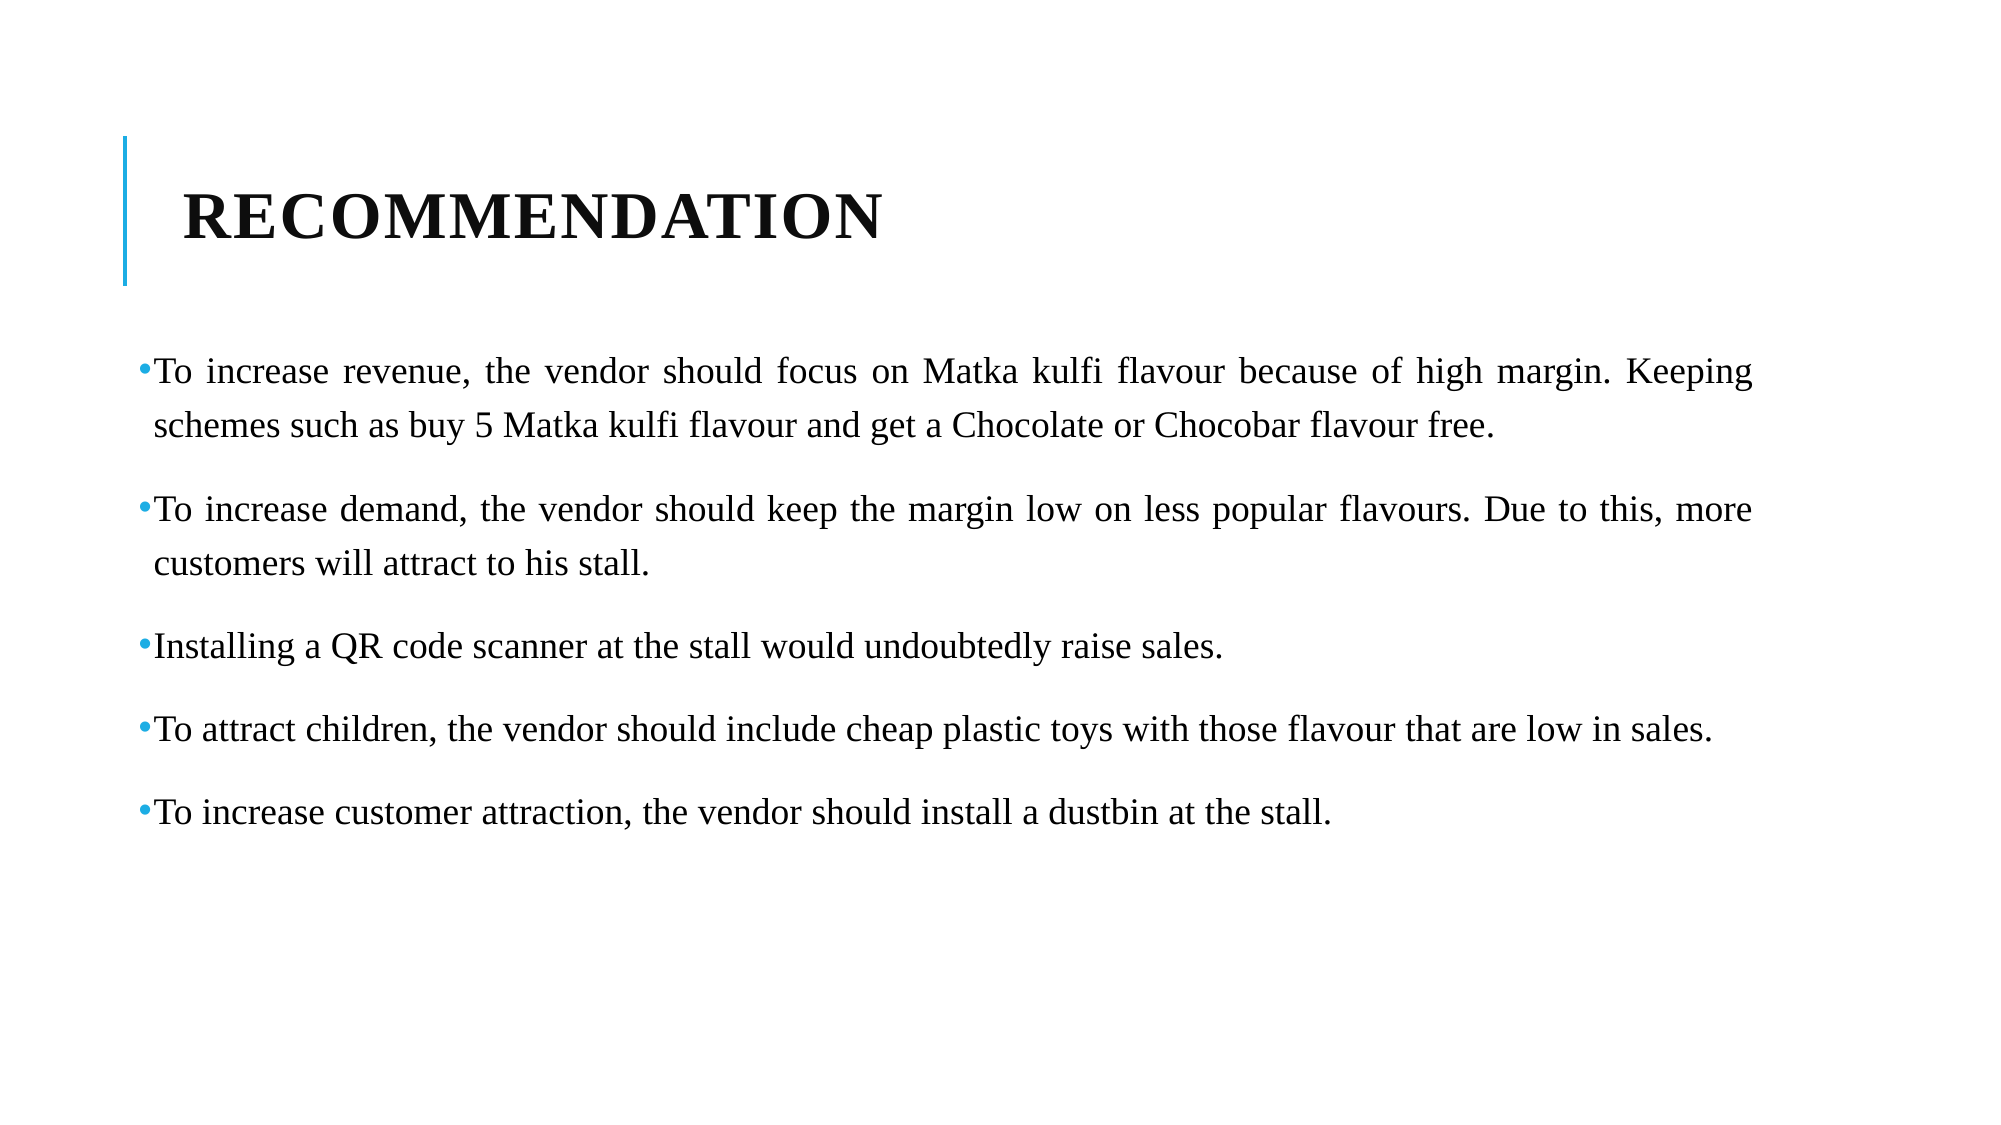

# Recommendation
To increase revenue, the vendor should focus on Matka kulfi flavour because of high margin. Keeping schemes such as buy 5 Matka kulfi flavour and get a Chocolate or Chocobar flavour free.
To increase demand, the vendor should keep the margin low on less popular flavours. Due to this, more customers will attract to his stall.
Installing a QR code scanner at the stall would undoubtedly raise sales.
To attract children, the vendor should include cheap plastic toys with those flavour that are low in sales.
To increase customer attraction, the vendor should install a dustbin at the stall.